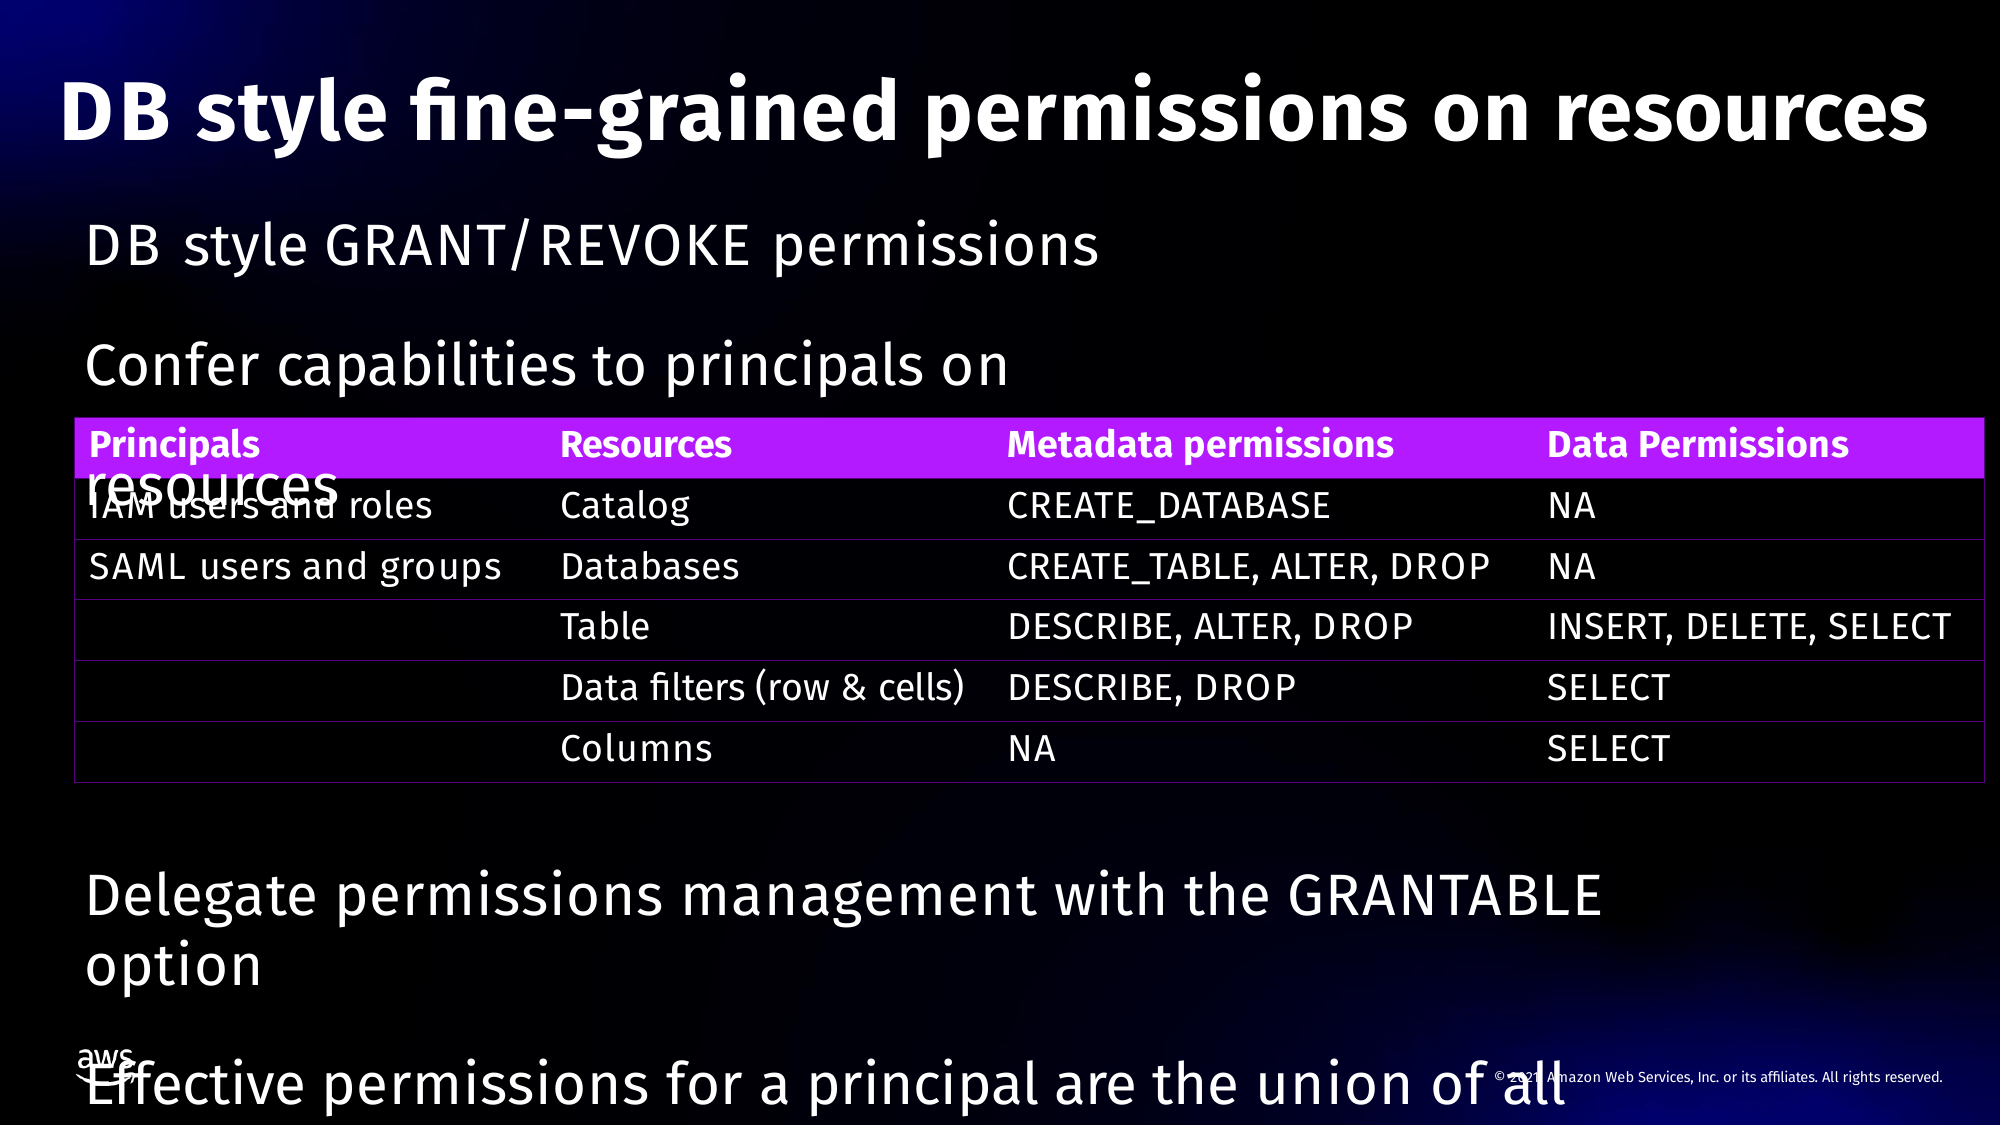

# DB style fine-grained permissions on resources
DB style GRANT/REVOKE permissions  Confer capabilities to principals on resources
| Principals | Resources | Metadata permissions | Data Permissions |
| --- | --- | --- | --- |
| IAM users and roles | Catalog | CREATE\_DATABASE | NA |
| SAML users and groups | Databases | CREATE\_TABLE, ALTER, DROP | NA |
|  | Table | DESCRIBE, ALTER, DROP | INSERT, DELETE, SELECT |
|  | Data filters (row & cells) | DESCRIBE, DROP | SELECT |
|  | Columns | NA | SELECT |
Delegate permissions management with the GRANTABLE option
Effective permissions for a principal are the union of all GRANTS
© 2021, Amazon Web Services, Inc. or its affiliates. All rights reserved.